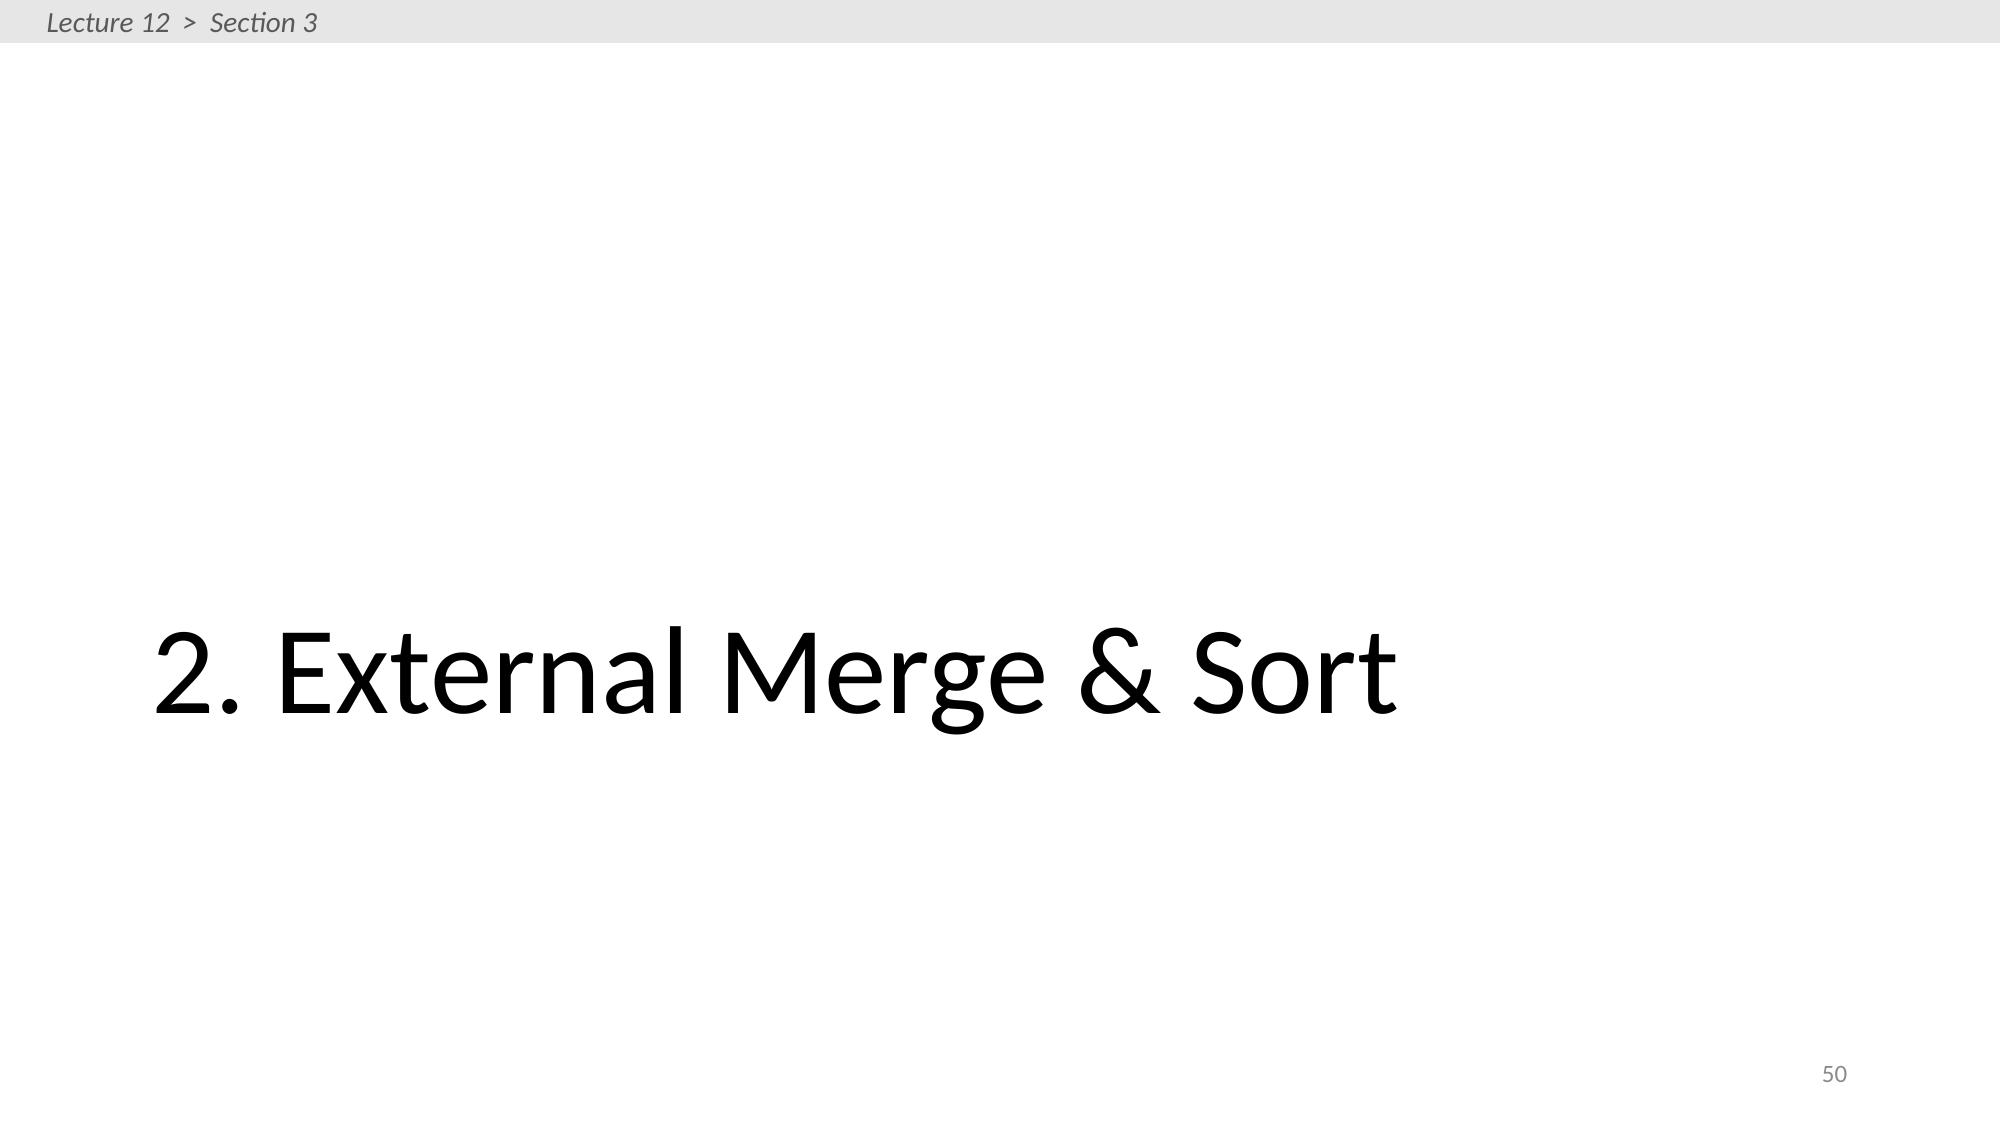

Lecture 12  >  Section 3
# 2. External Merge & Sort
50